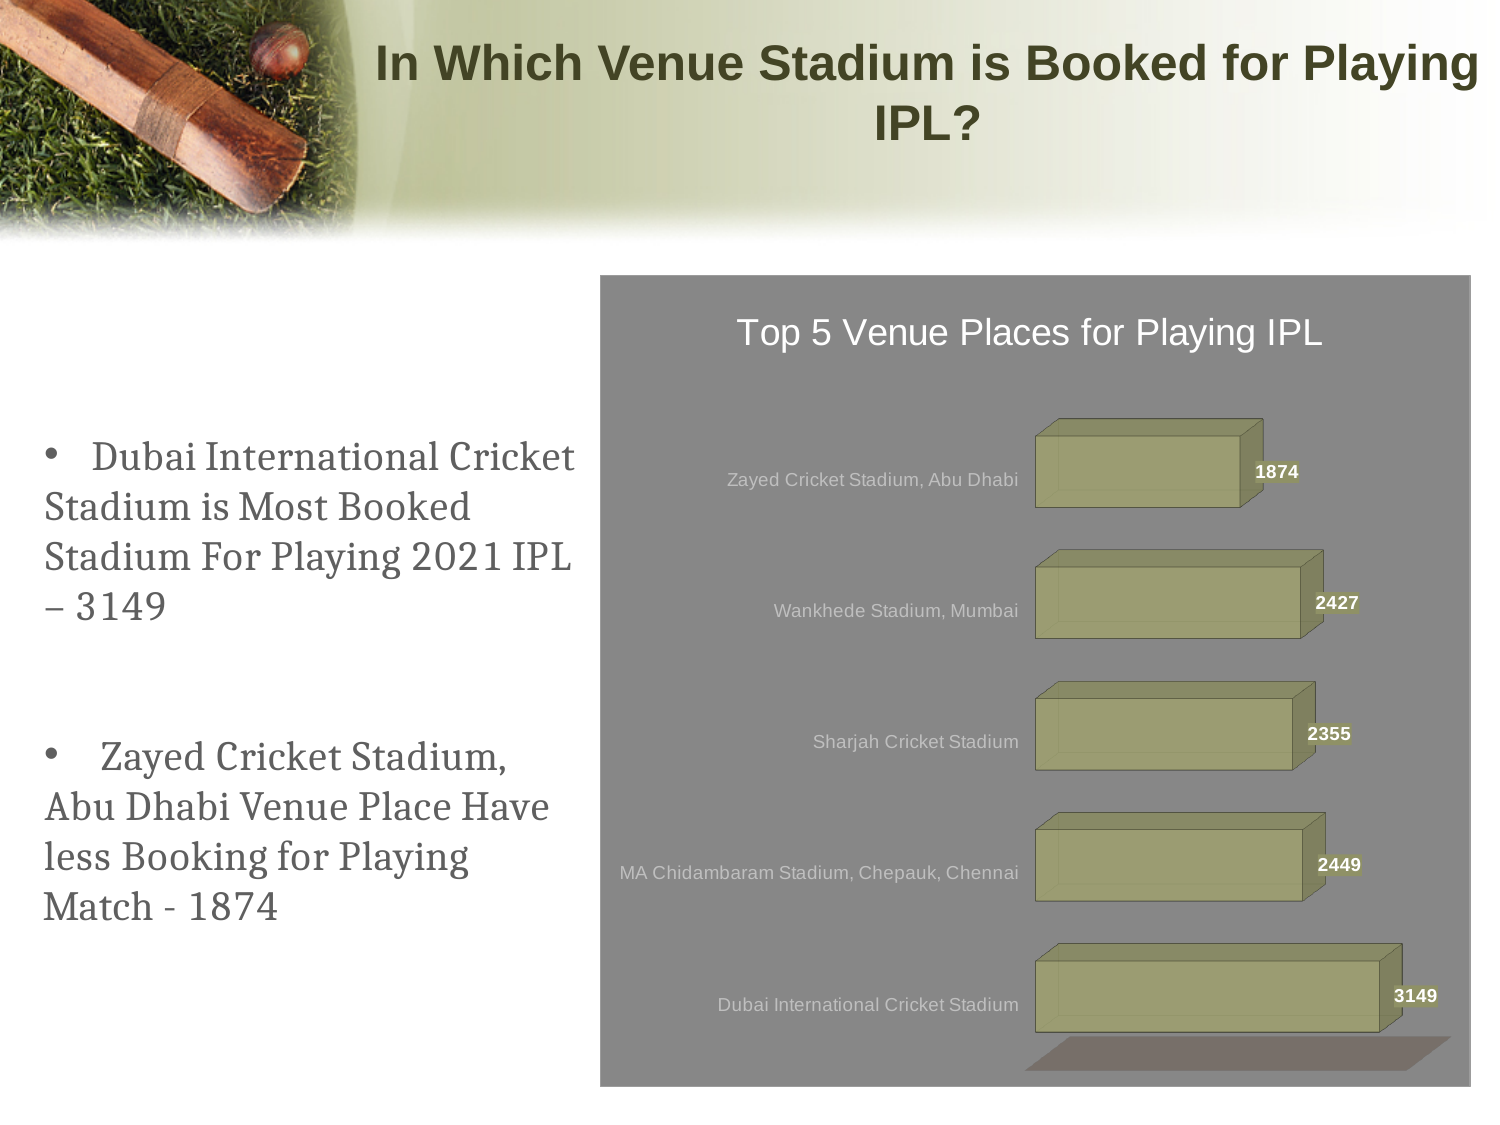

# In Which Venue Stadium is Booked for Playing IPL?

[unsupported chart]

Dubai International Cricket
Stadium is Most Booked Stadium For Playing 2021 IPL – 3149

Zayed Cricket Stadium,
Abu Dhabi Venue Place Have less Booking for Playing Match - 1874